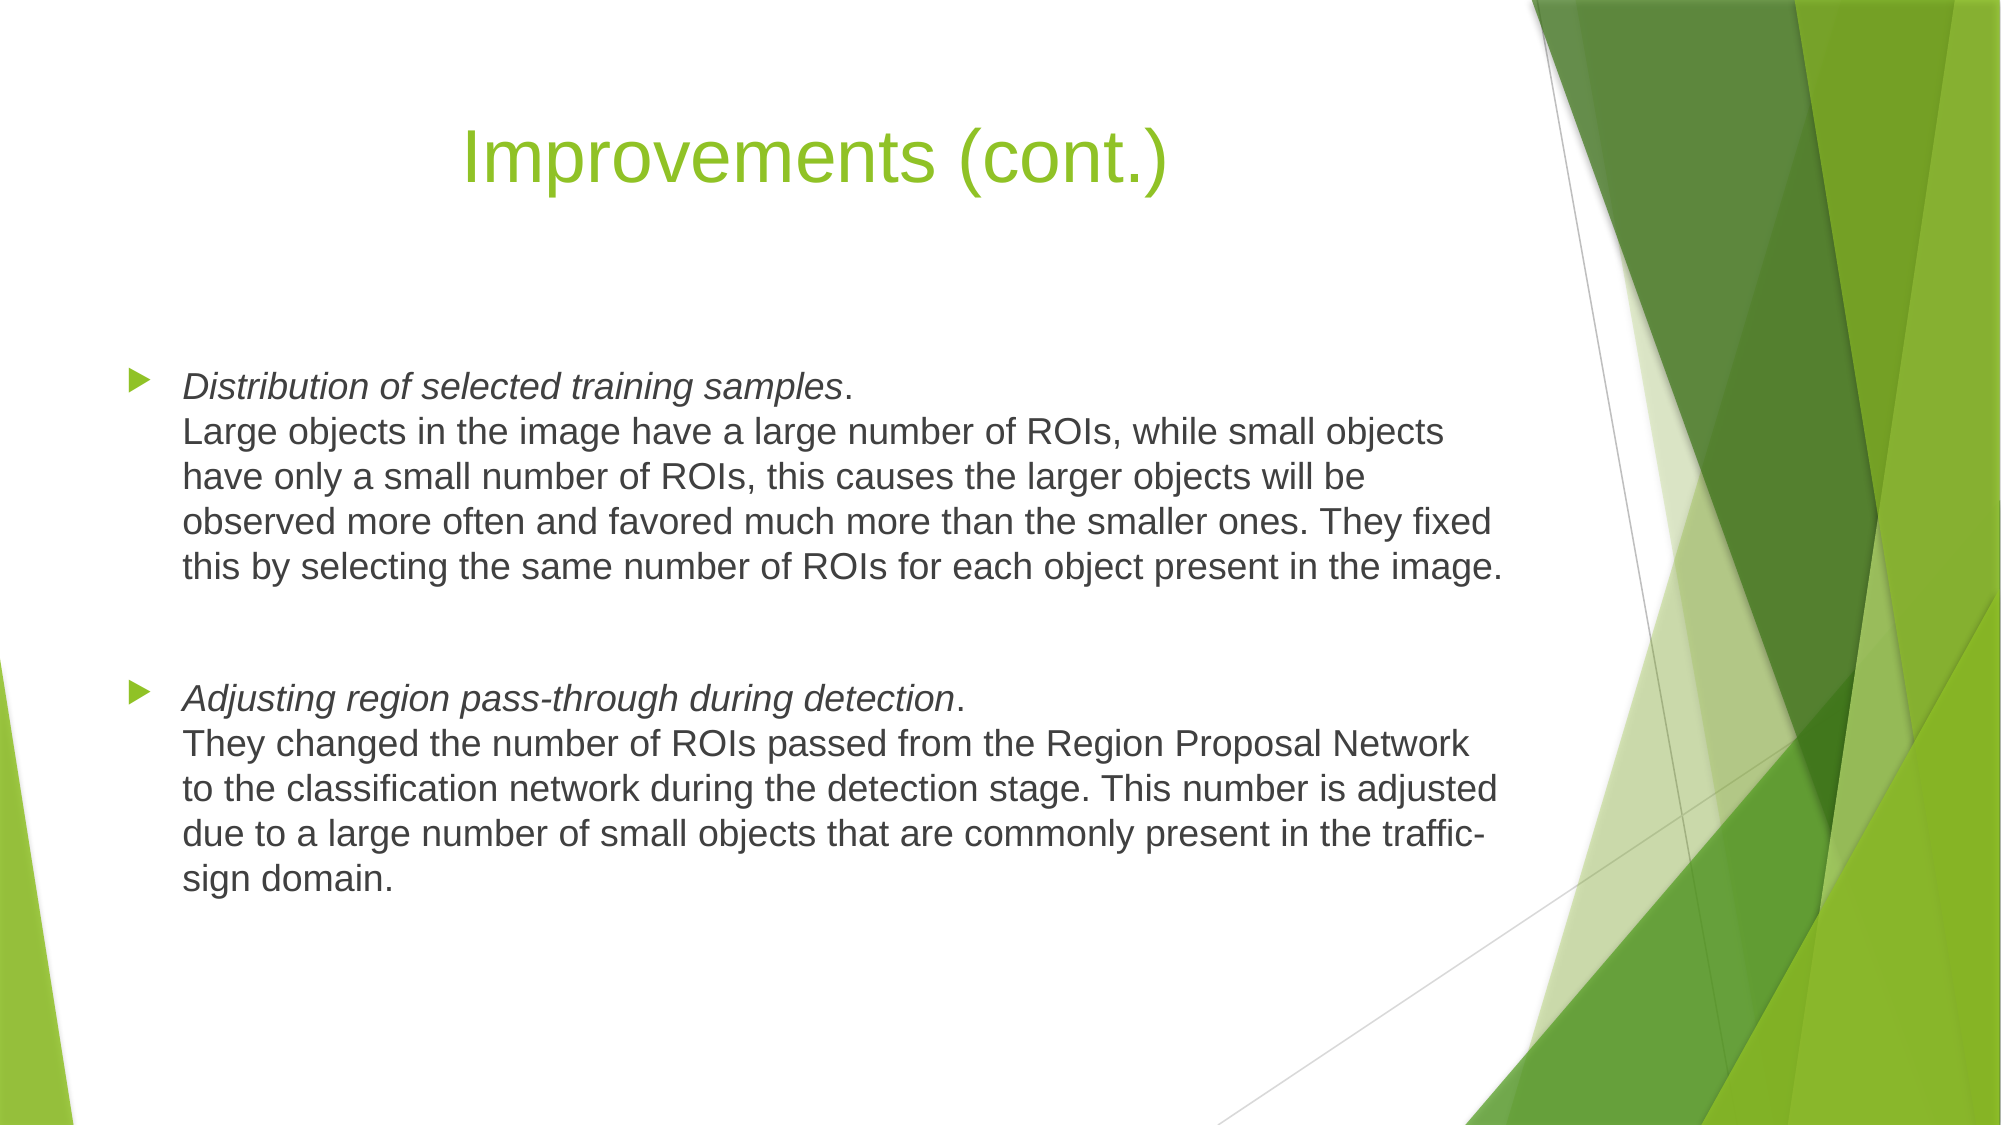

# Improvements (cont.)
Distribution of selected training samples.
Large objects in the image have a large number of ROIs, while small objects have only a small number of ROIs, this causes the larger objects will be observed more often and favored much more than the smaller ones. They fixed this by selecting the same number of ROIs for each object present in the image.

Adjusting region pass-through during detection.
They changed the number of ROIs passed from the Region Proposal Network to the classification network during the detection stage. This number is adjusted due to a large number of small objects that are commonly present in the traffic-sign domain.